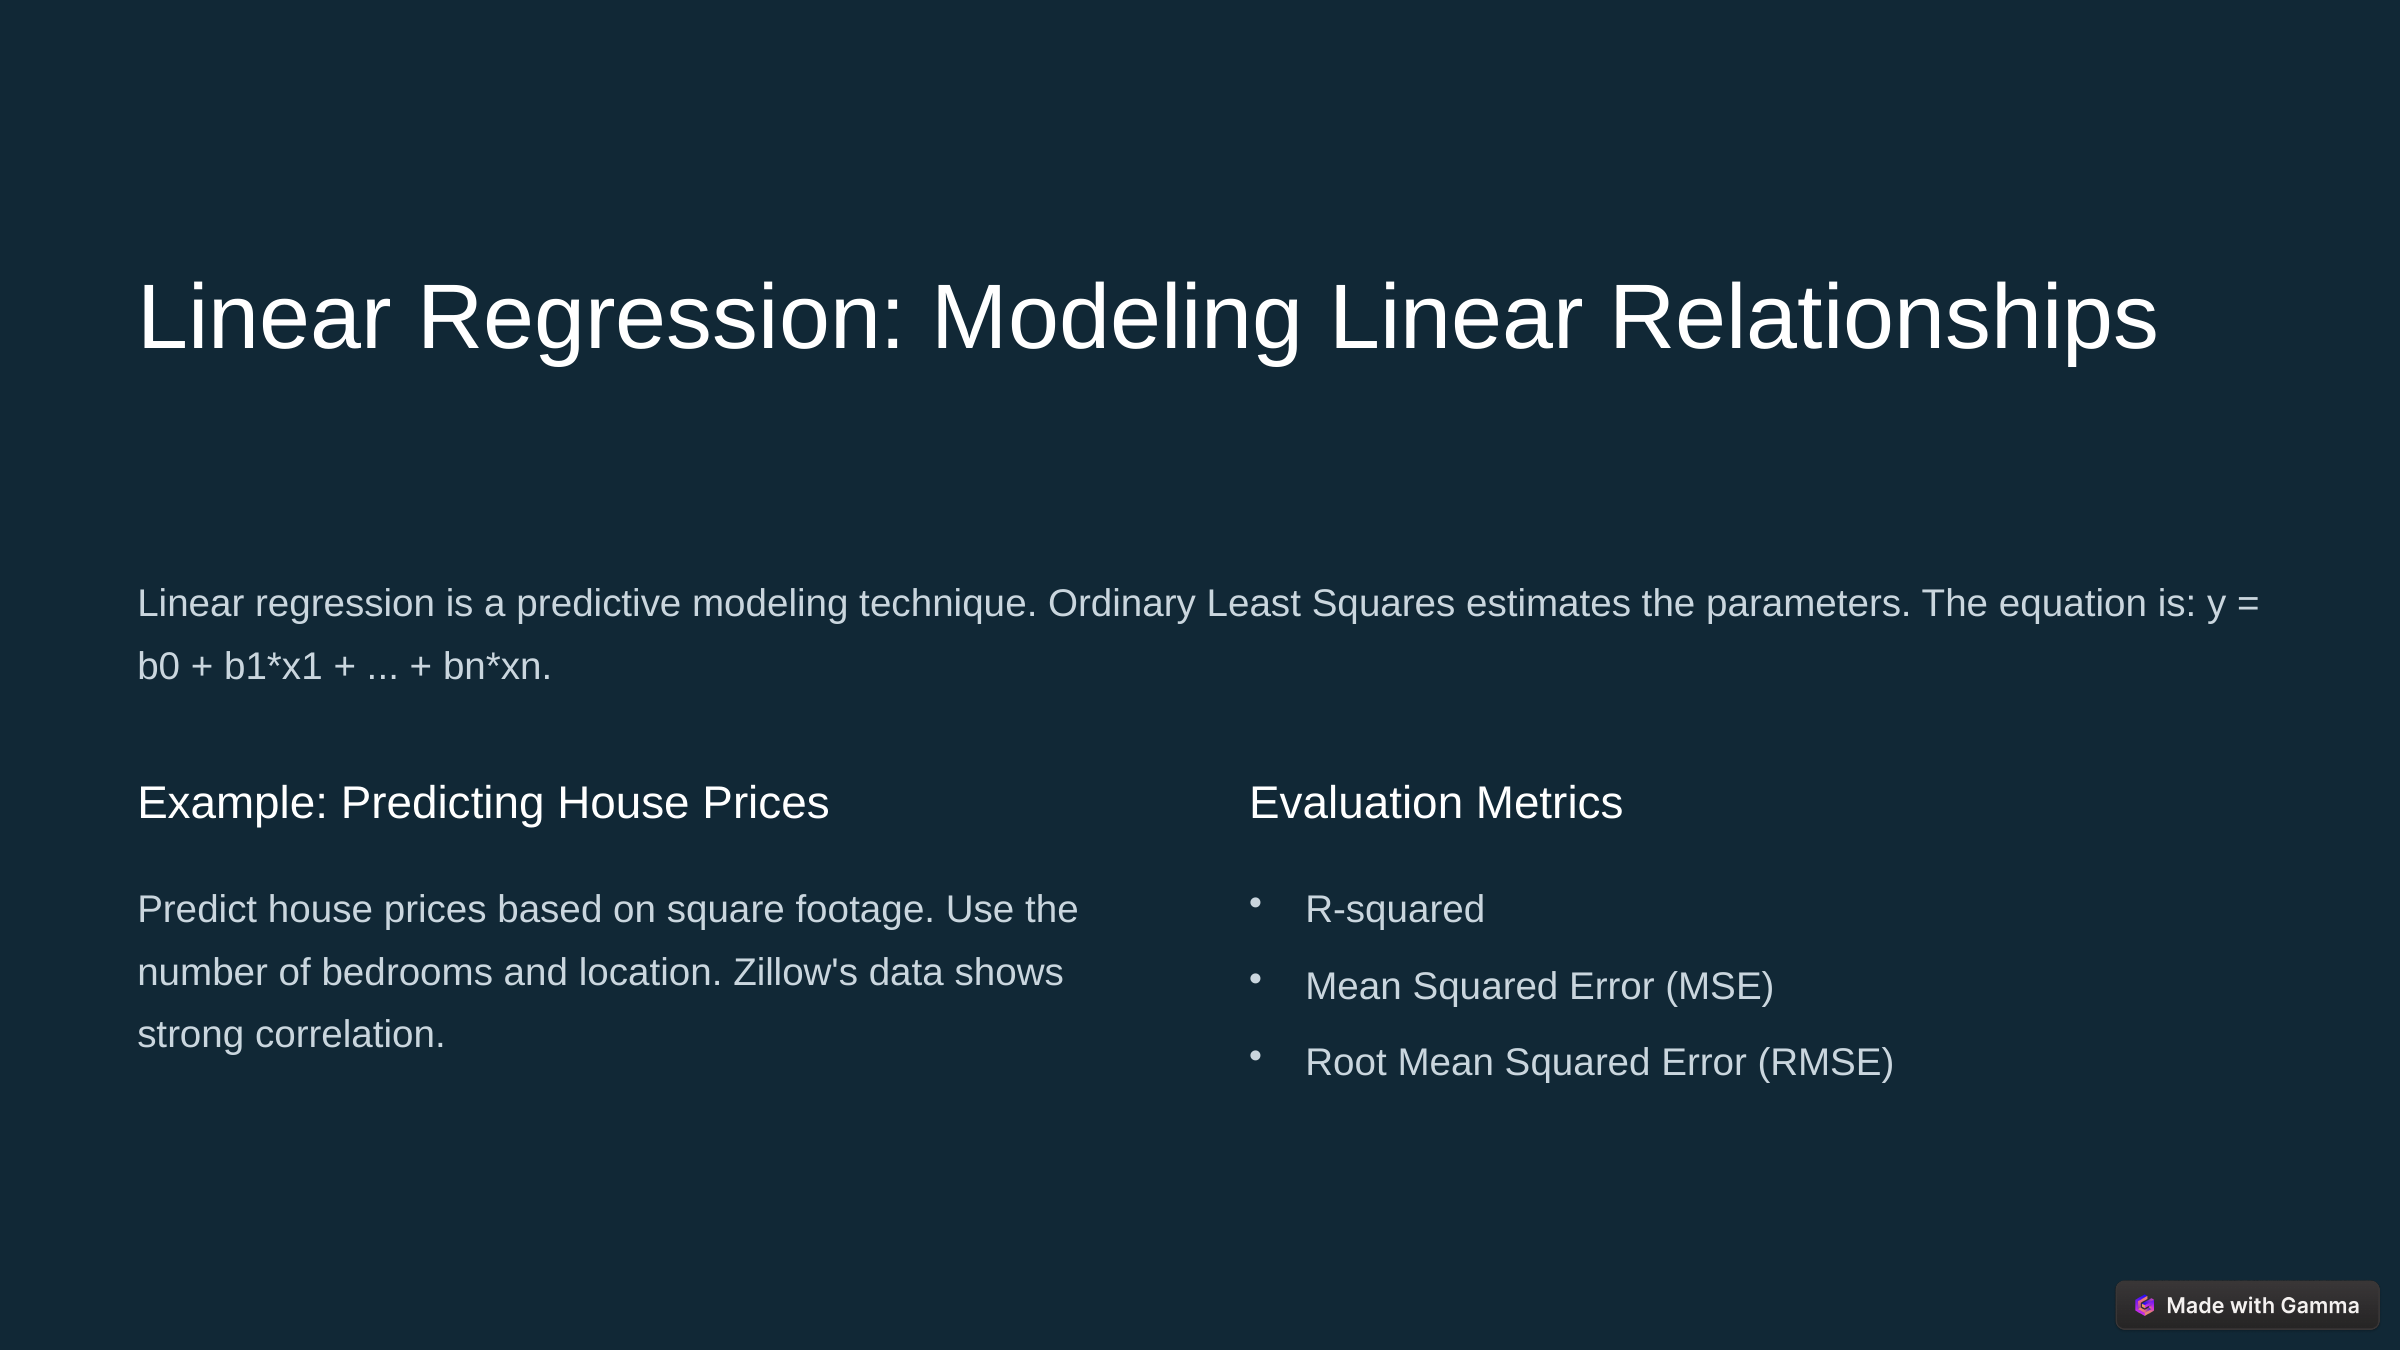

Linear Regression: Modeling Linear Relationships
Linear regression is a predictive modeling technique. Ordinary Least Squares estimates the parameters. The equation is: y = b0 + b1*x1 + ... + bn*xn.
Example: Predicting House Prices
Evaluation Metrics
Predict house prices based on square footage. Use the number of bedrooms and location. Zillow's data shows strong correlation.
R-squared
Mean Squared Error (MSE)
Root Mean Squared Error (RMSE)